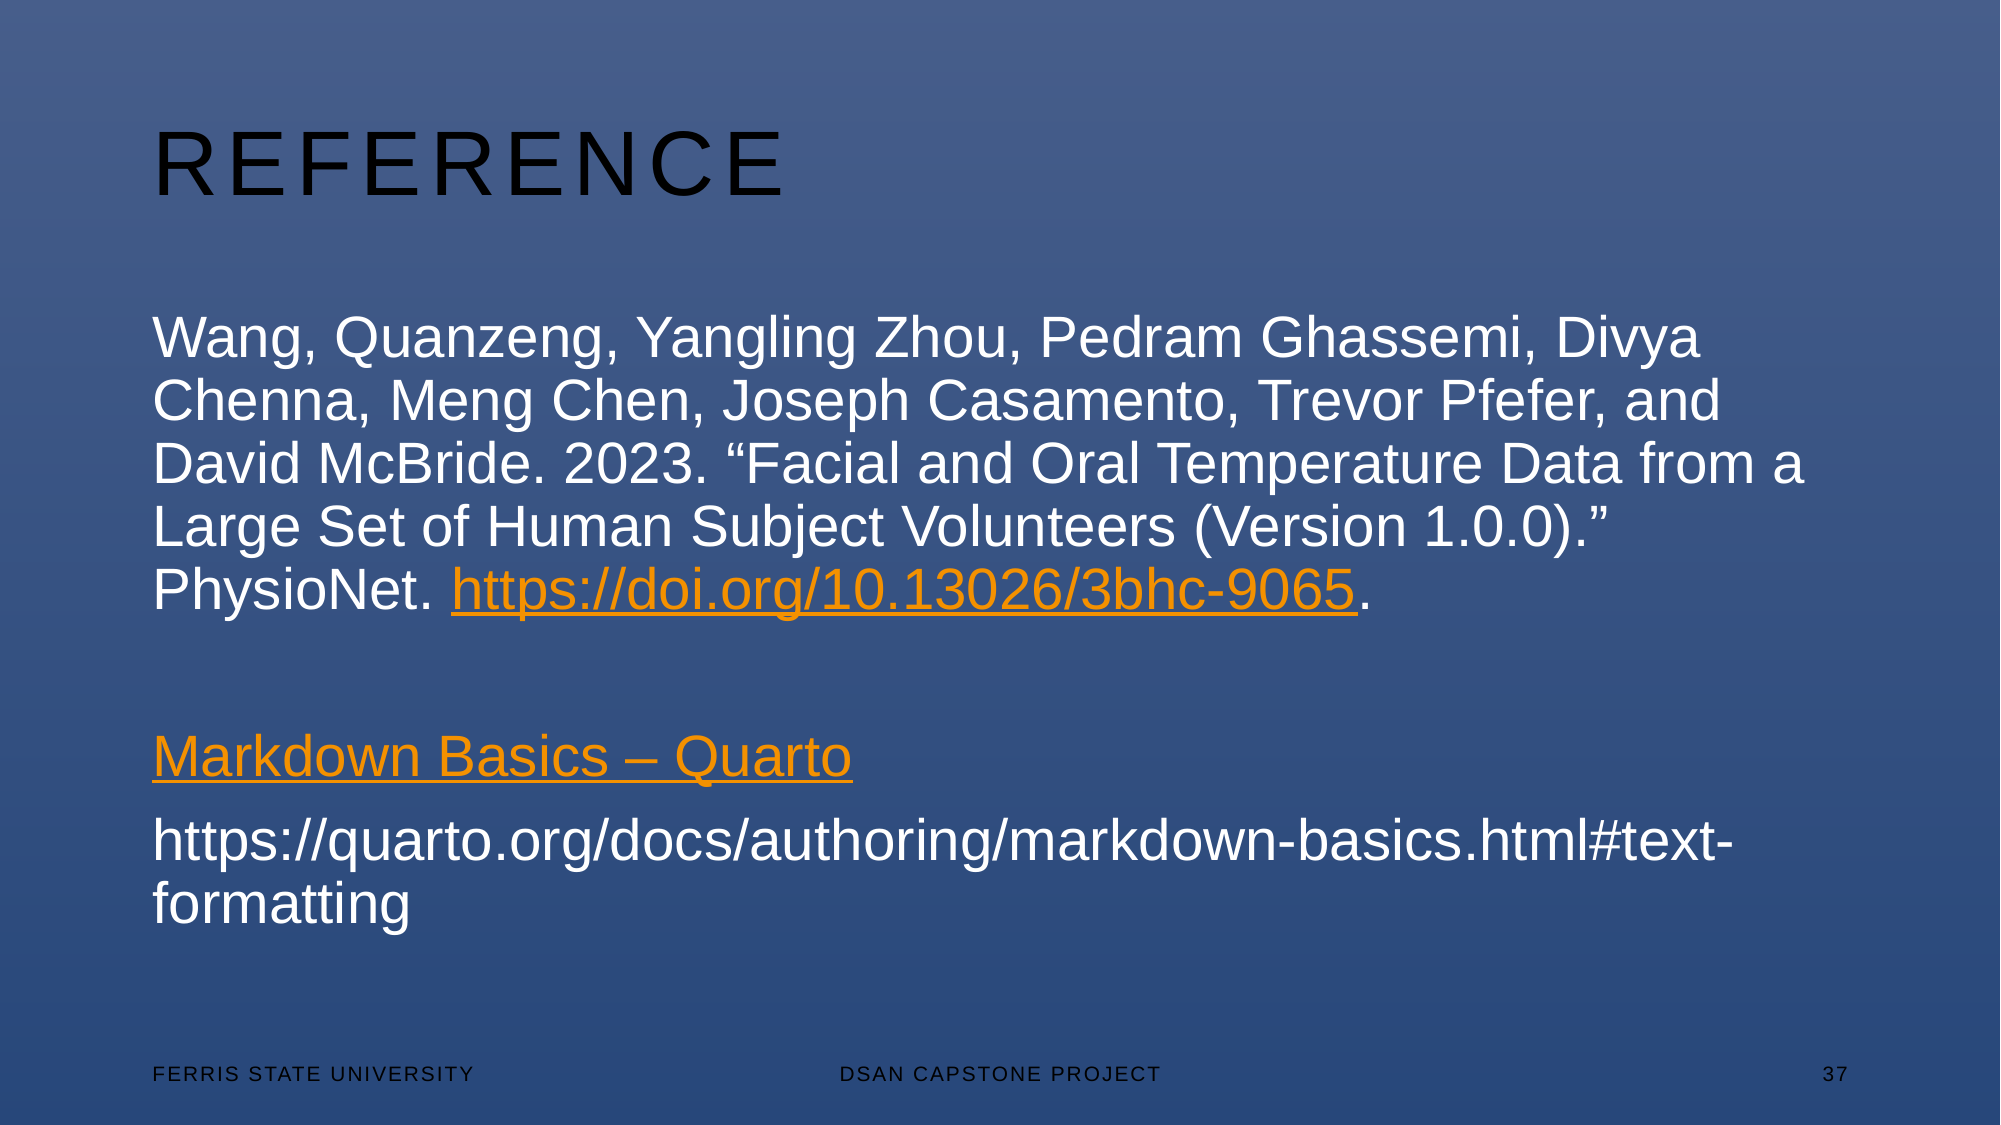

# Reference
Wang, Quanzeng, Yangling Zhou, Pedram Ghassemi, Divya Chenna, Meng Chen, Joseph Casamento, Trevor Pfefer, and David McBride. 2023. “Facial and Oral Temperature Data from a Large Set of Human Subject Volunteers (Version 1.0.0).” PhysioNet. https://doi.org/10.13026/3bhc-9065.

Markdown Basics – Quarto
https://quarto.org/docs/authoring/markdown-basics.html#text-formatting
FERRIS STATE UNIVERSITY
DSAN Capstone Project
37